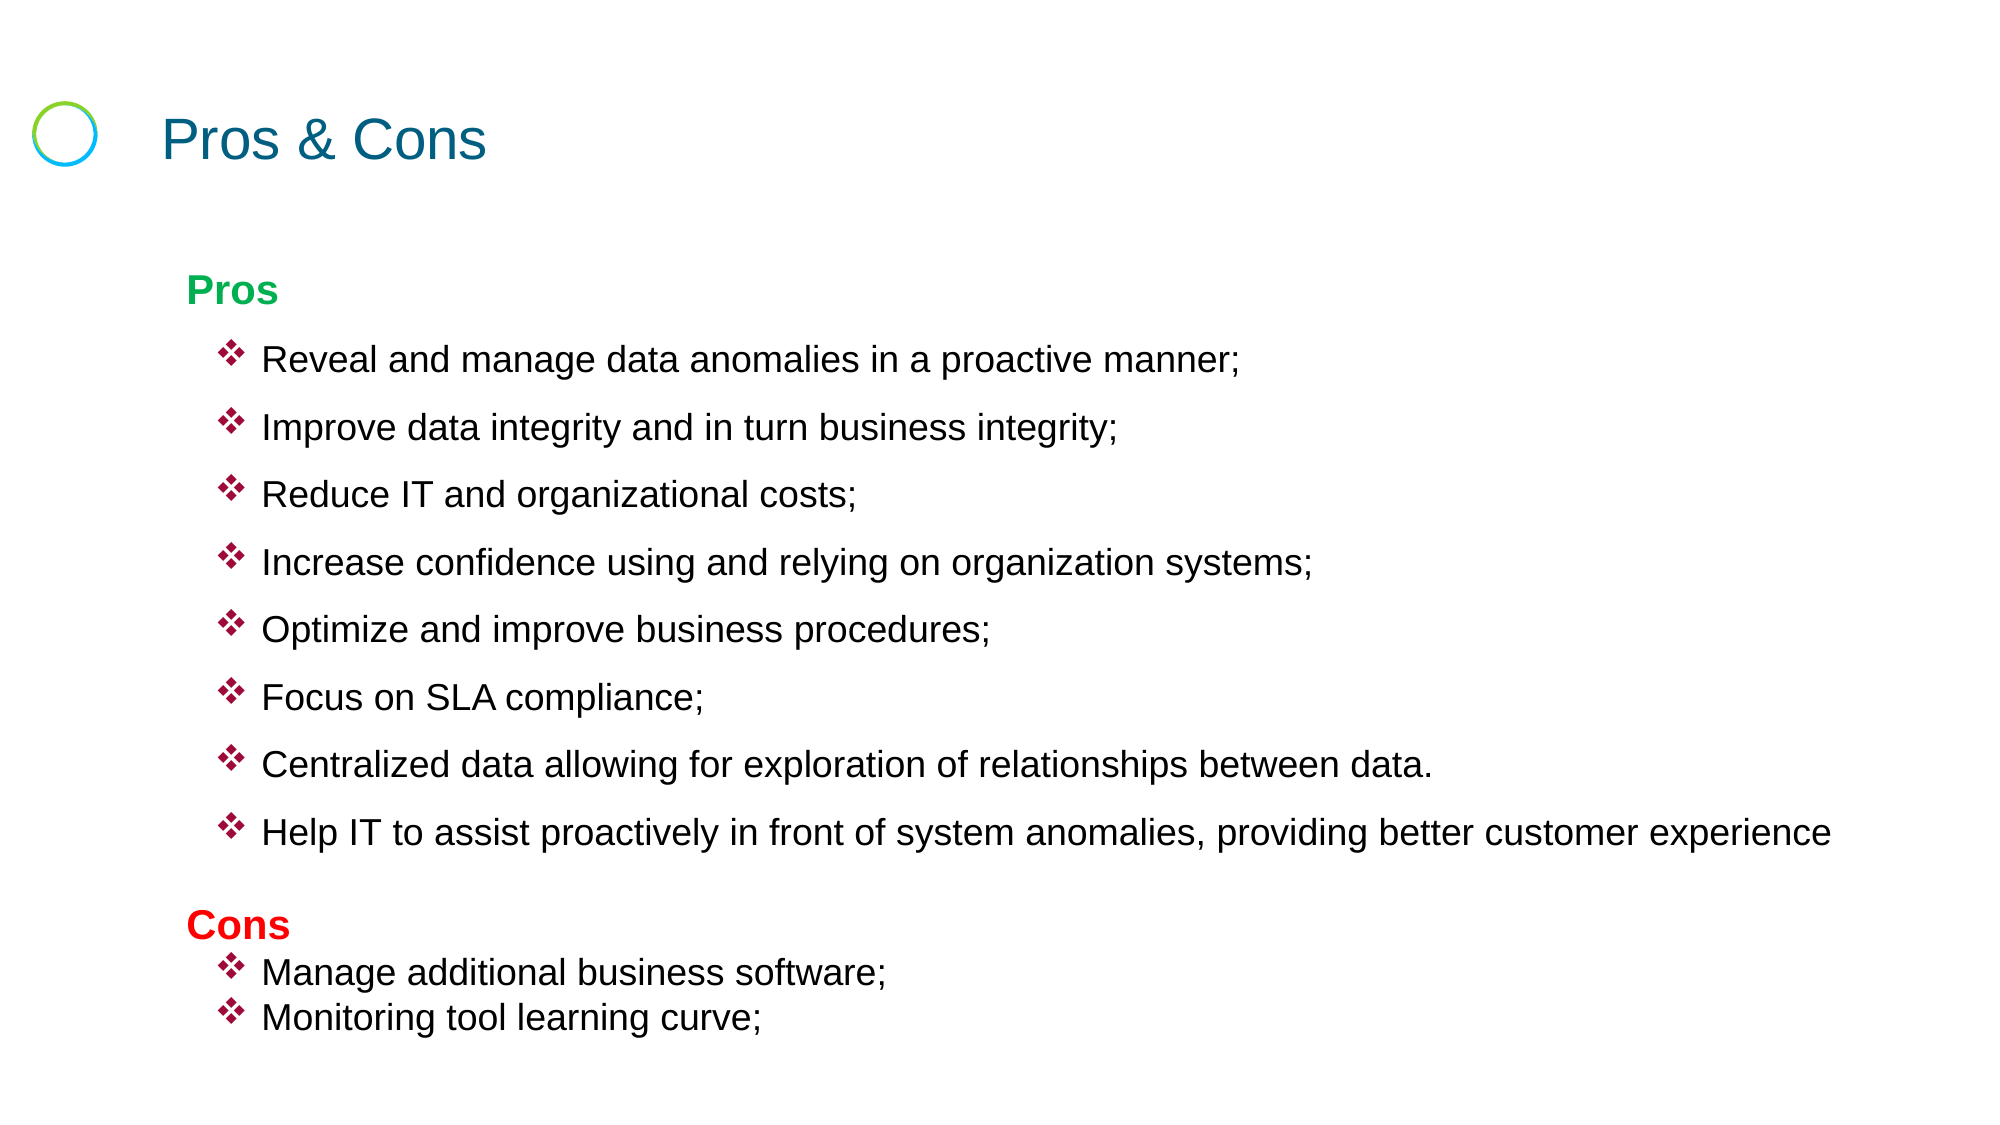

# Pros & Cons

Pros
Reveal and manage data anomalies in a proactive manner;
Improve data integrity and in turn business integrity;
Reduce IT and organizational costs;
Increase confidence using and relying on organization systems;
Optimize and improve business procedures;
Focus on SLA compliance;
Centralized data allowing for exploration of relationships between data.
Help IT to assist proactively in front of system anomalies, providing better customer experience

Cons
Manage additional business software;
Monitoring tool learning curve;